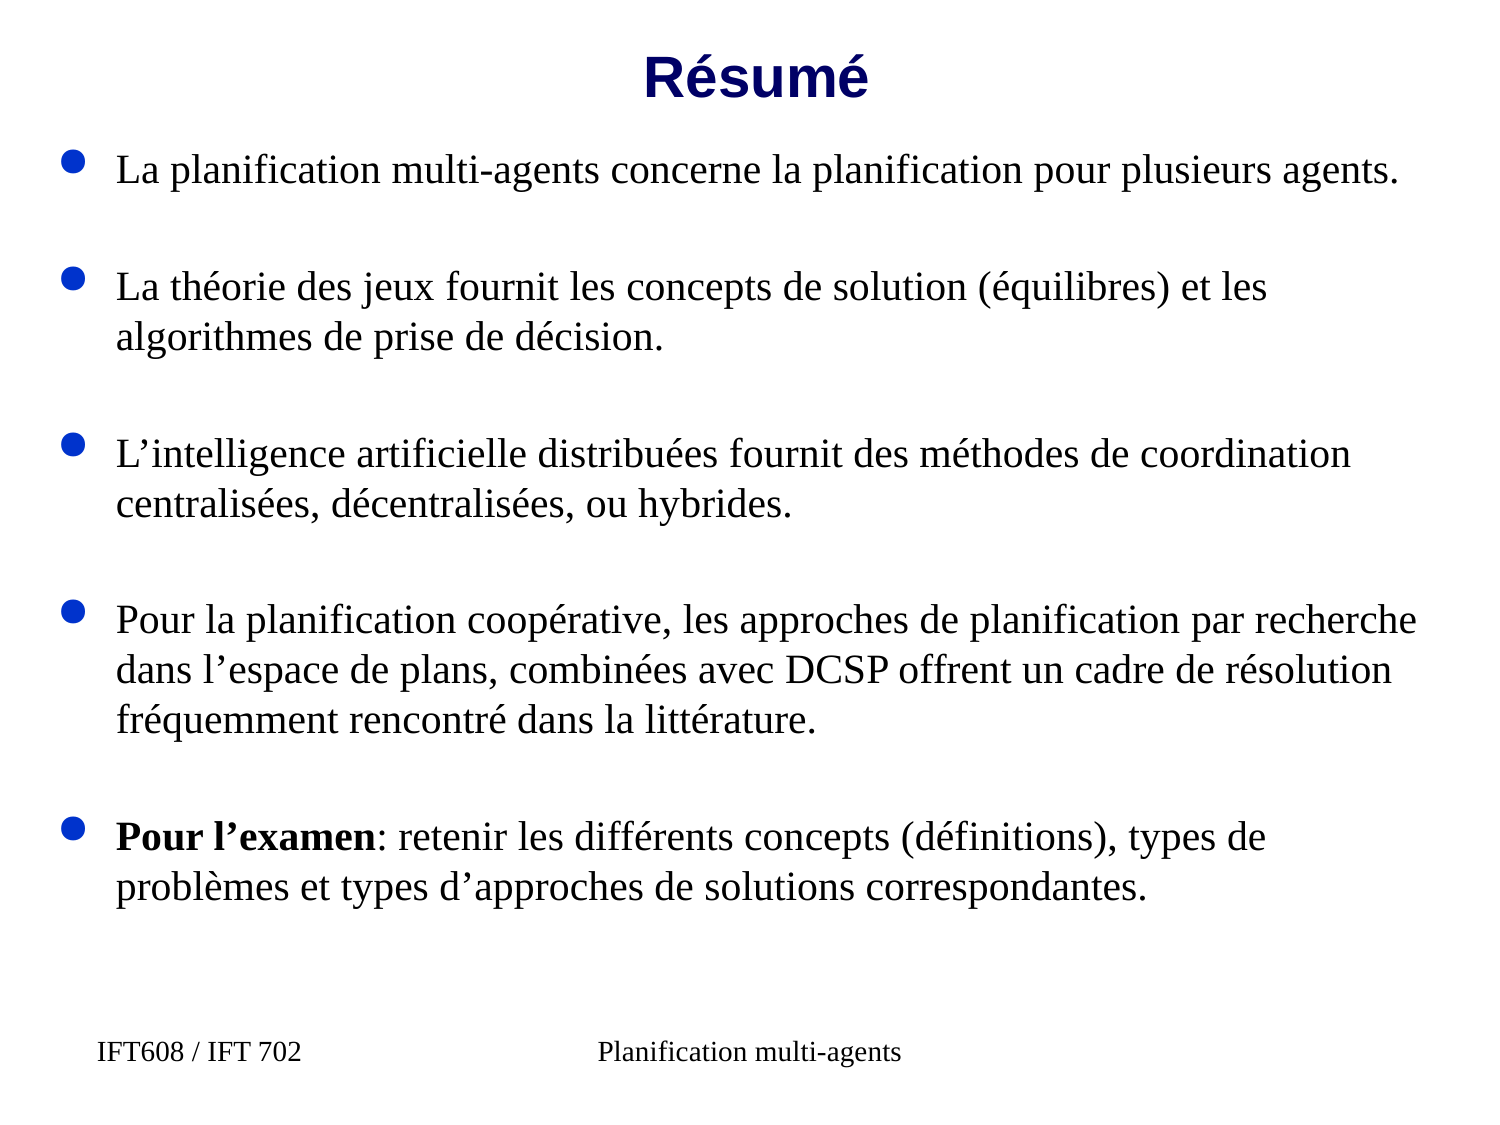

# Résumé
La planification multi-agents concerne la planification pour plusieurs agents.

La théorie des jeux fournit les concepts de solution (équilibres) et les algorithmes de prise de décision.

L’intelligence artificielle distribuées fournit des méthodes de coordination centralisées, décentralisées, ou hybrides.

Pour la planification coopérative, les approches de planification par recherche dans l’espace de plans, combinées avec DCSP offrent un cadre de résolution fréquemment rencontré dans la littérature.

Pour l’examen: retenir les différents concepts (définitions), types de problèmes et types d’approches de solutions correspondantes.
IFT608 / IFT 702
Planification multi-agents